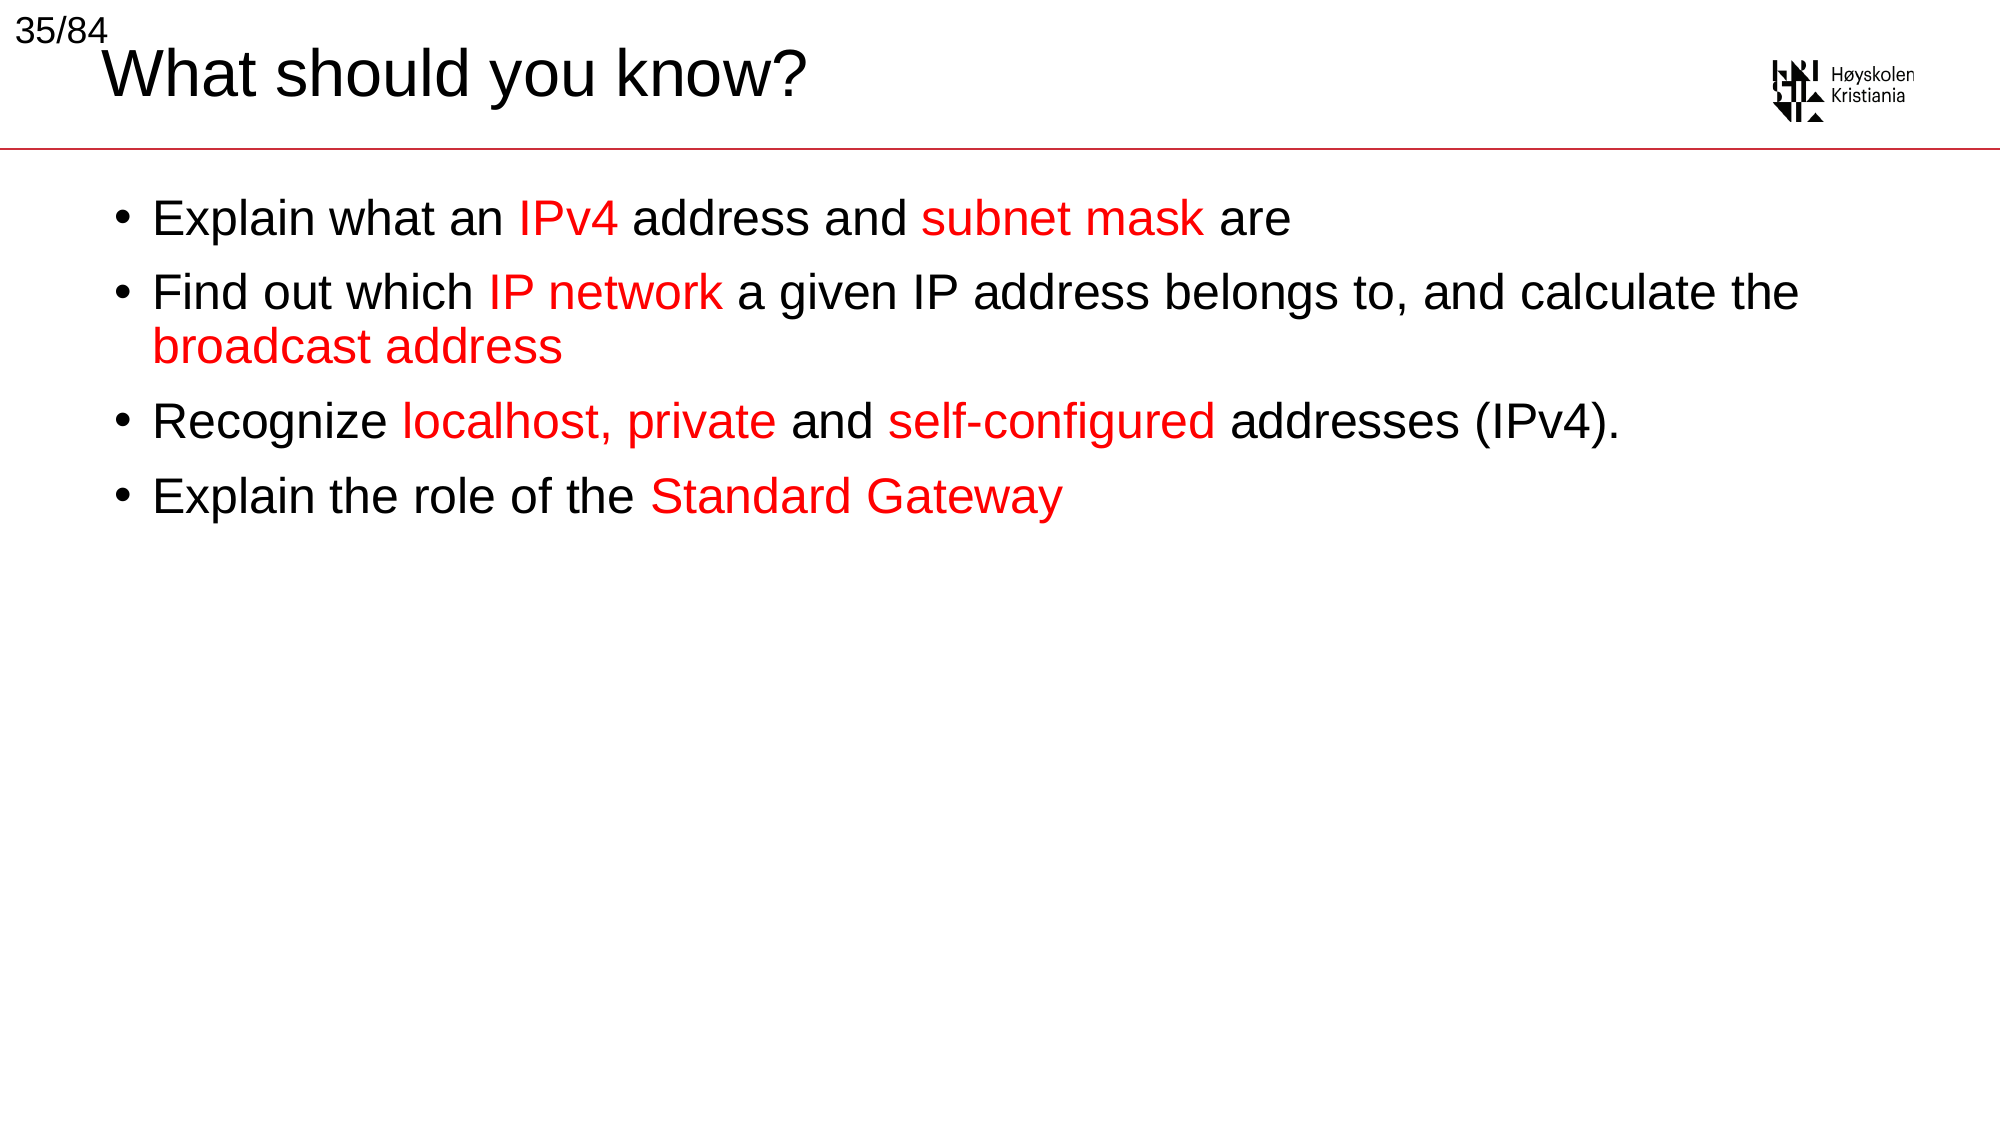

35/84
# What should you know?
Explain what an IPv4 address and subnet mask are
Find out which IP network a given IP address belongs to, and calculate the broadcast address
Recognize localhost, private and self-configured addresses (IPv4).
Explain the role of the Standard Gateway